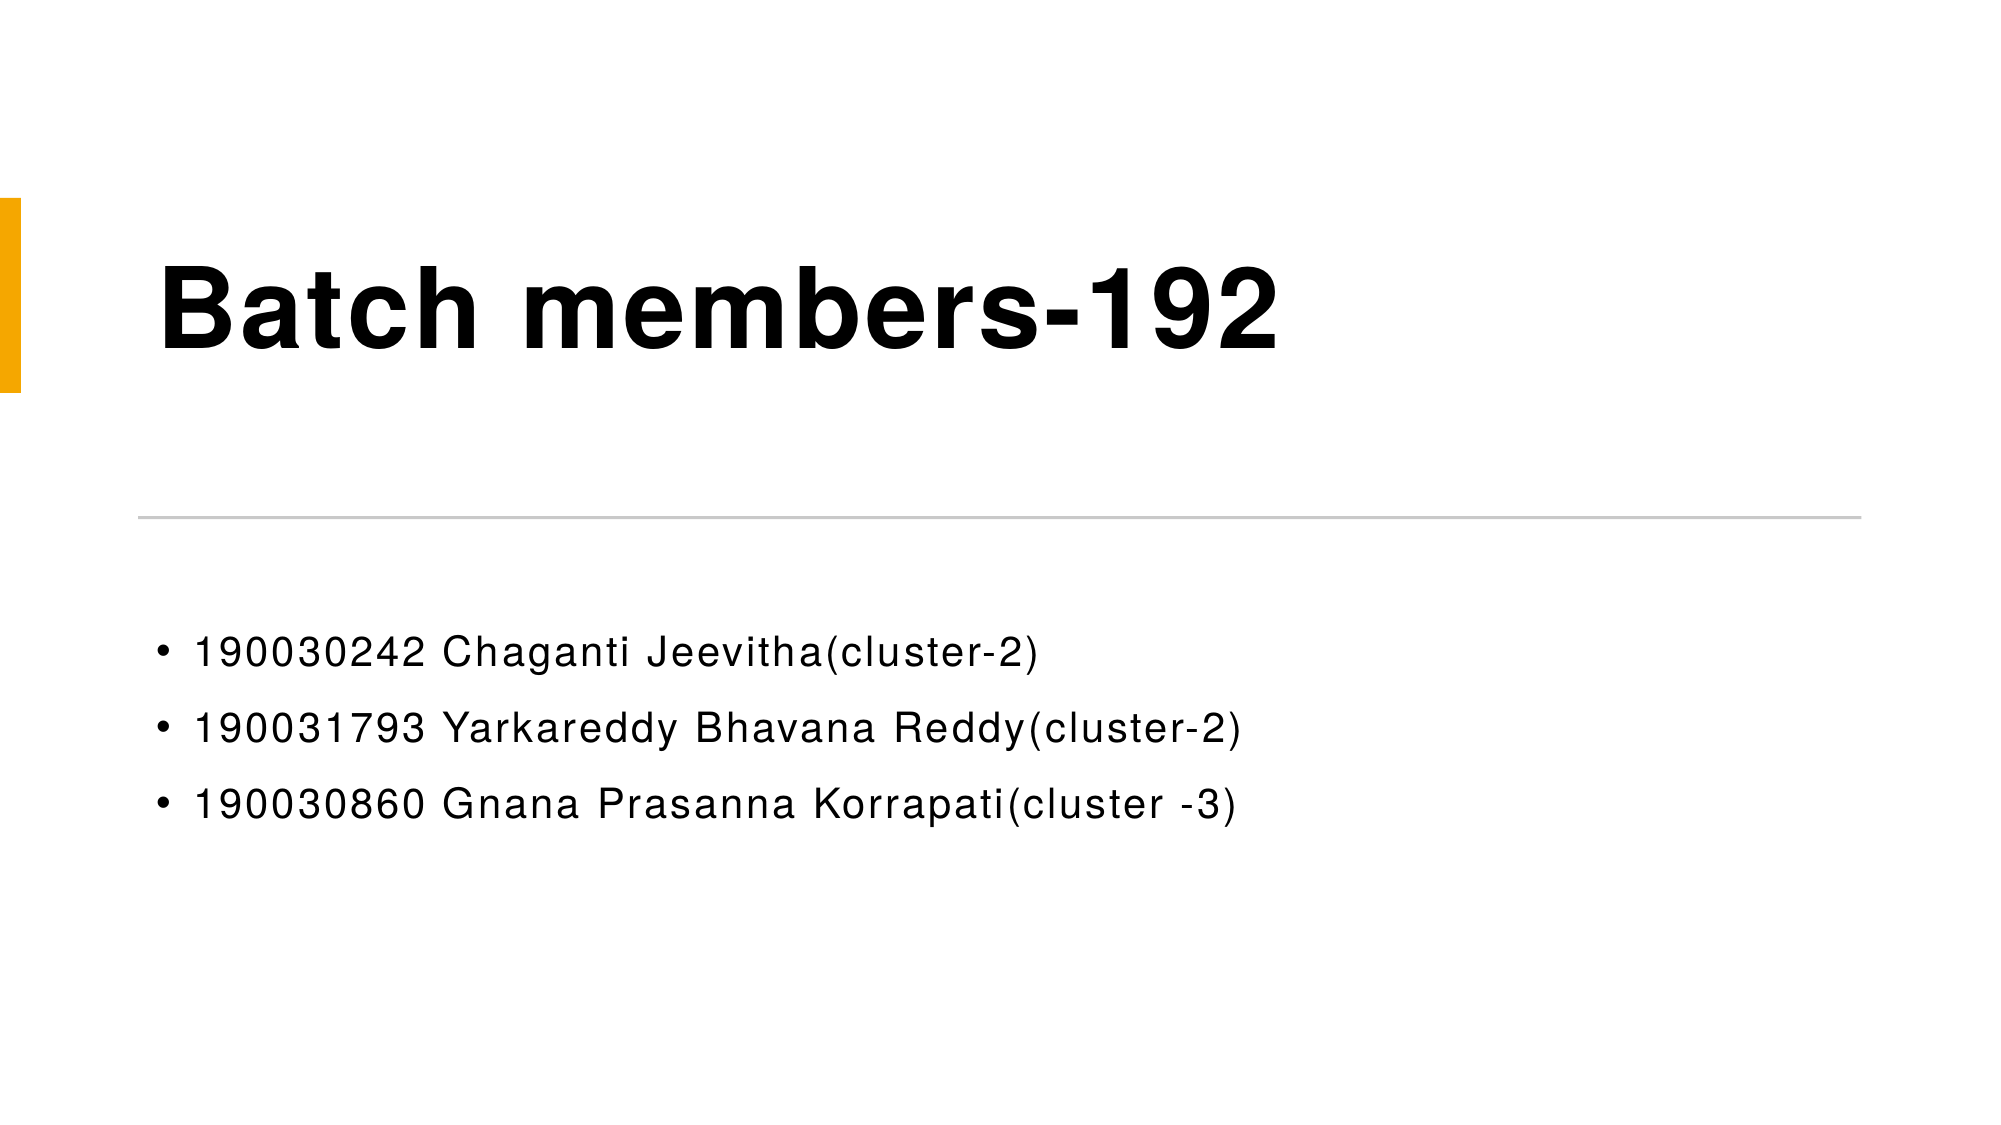

# Batch members-192

190030242 Chaganti Jeevitha(cluster-2)
190031793 Yarkareddy Bhavana Reddy(cluster-2)
190030860 Gnana Prasanna Korrapati(cluster -3)